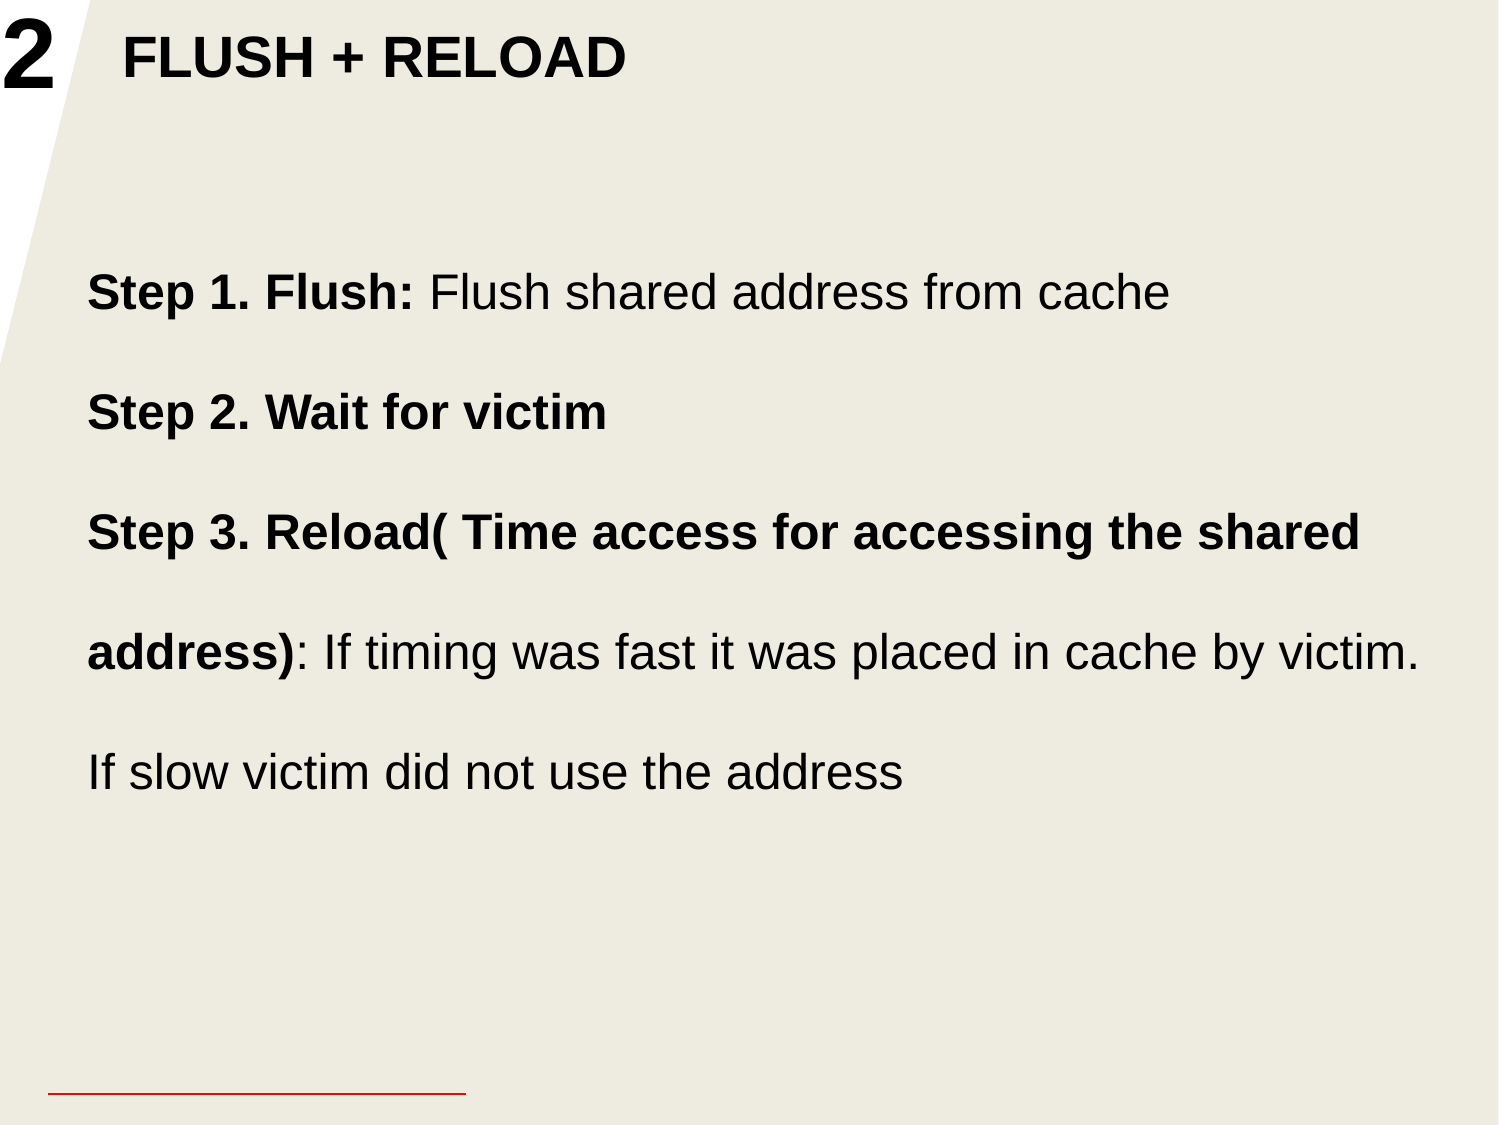

2
FLUSH + RELOAD

Step 1. Flush: Flush shared address from cache
Step 2. Wait for victim
Step 3. Reload( Time access for accessing the shared address): If timing was fast it was placed in cache by victim. If slow victim did not use the address